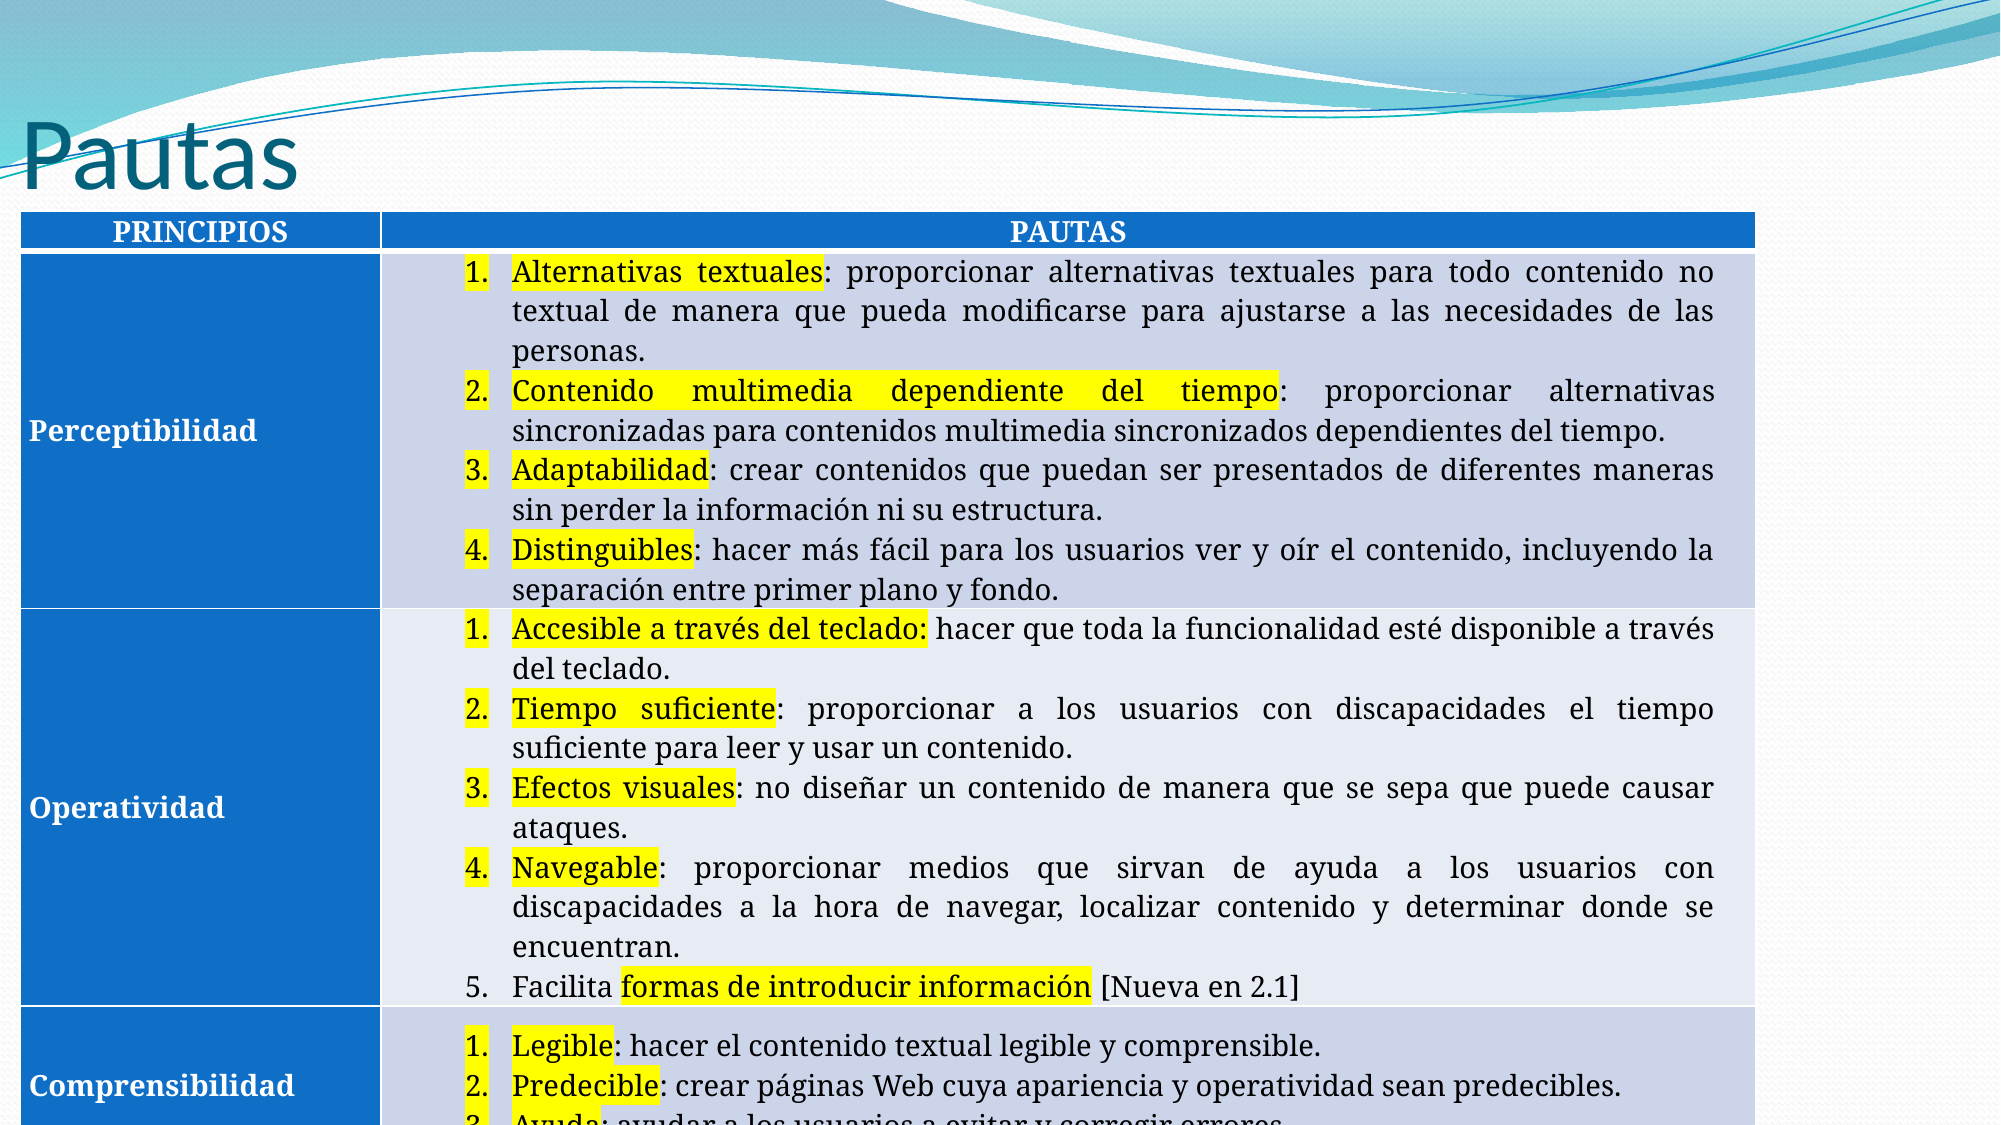

# Pautas
| PRINCIPIOS | PAUTAS |
| --- | --- |
| Perceptibilidad | Alternativas textuales: proporcionar alternativas textuales para todo contenido no textual de manera que pueda modificarse para ajustarse a las necesidades de las personas. Contenido multimedia dependiente del tiempo: proporcionar alternativas sincronizadas para contenidos multimedia sincronizados dependientes del tiempo. Adaptabilidad: crear contenidos que puedan ser presentados de diferentes maneras sin perder la información ni su estructura. Distinguibles: hacer más fácil para los usuarios ver y oír el contenido, incluyendo la separación entre primer plano y fondo. |
| Operatividad | Accesible a través del teclado: hacer que toda la funcionalidad esté disponible a través del teclado. Tiempo suficiente: proporcionar a los usuarios con discapacidades el tiempo suficiente para leer y usar un contenido. Efectos visuales: no diseñar un contenido de manera que se sepa que puede causar ataques. Navegable: proporcionar medios que sirvan de ayuda a los usuarios con discapacidades a la hora de navegar, localizar contenido y determinar donde se encuentran. Facilita formas de introducir información [Nueva en 2.1] |
| Comprensibilidad | Legible: hacer el contenido textual legible y comprensible. Predecible: crear páginas Web cuya apariencia y operatividad sean predecibles. Ayuda: ayudar a los usuarios a evitar y corregir errores. |
| Robustez | Compatible: maximizar la compatibilidad con agentes de usuarios actuales y futuros, incluyendo las tecnologías asistivas. |